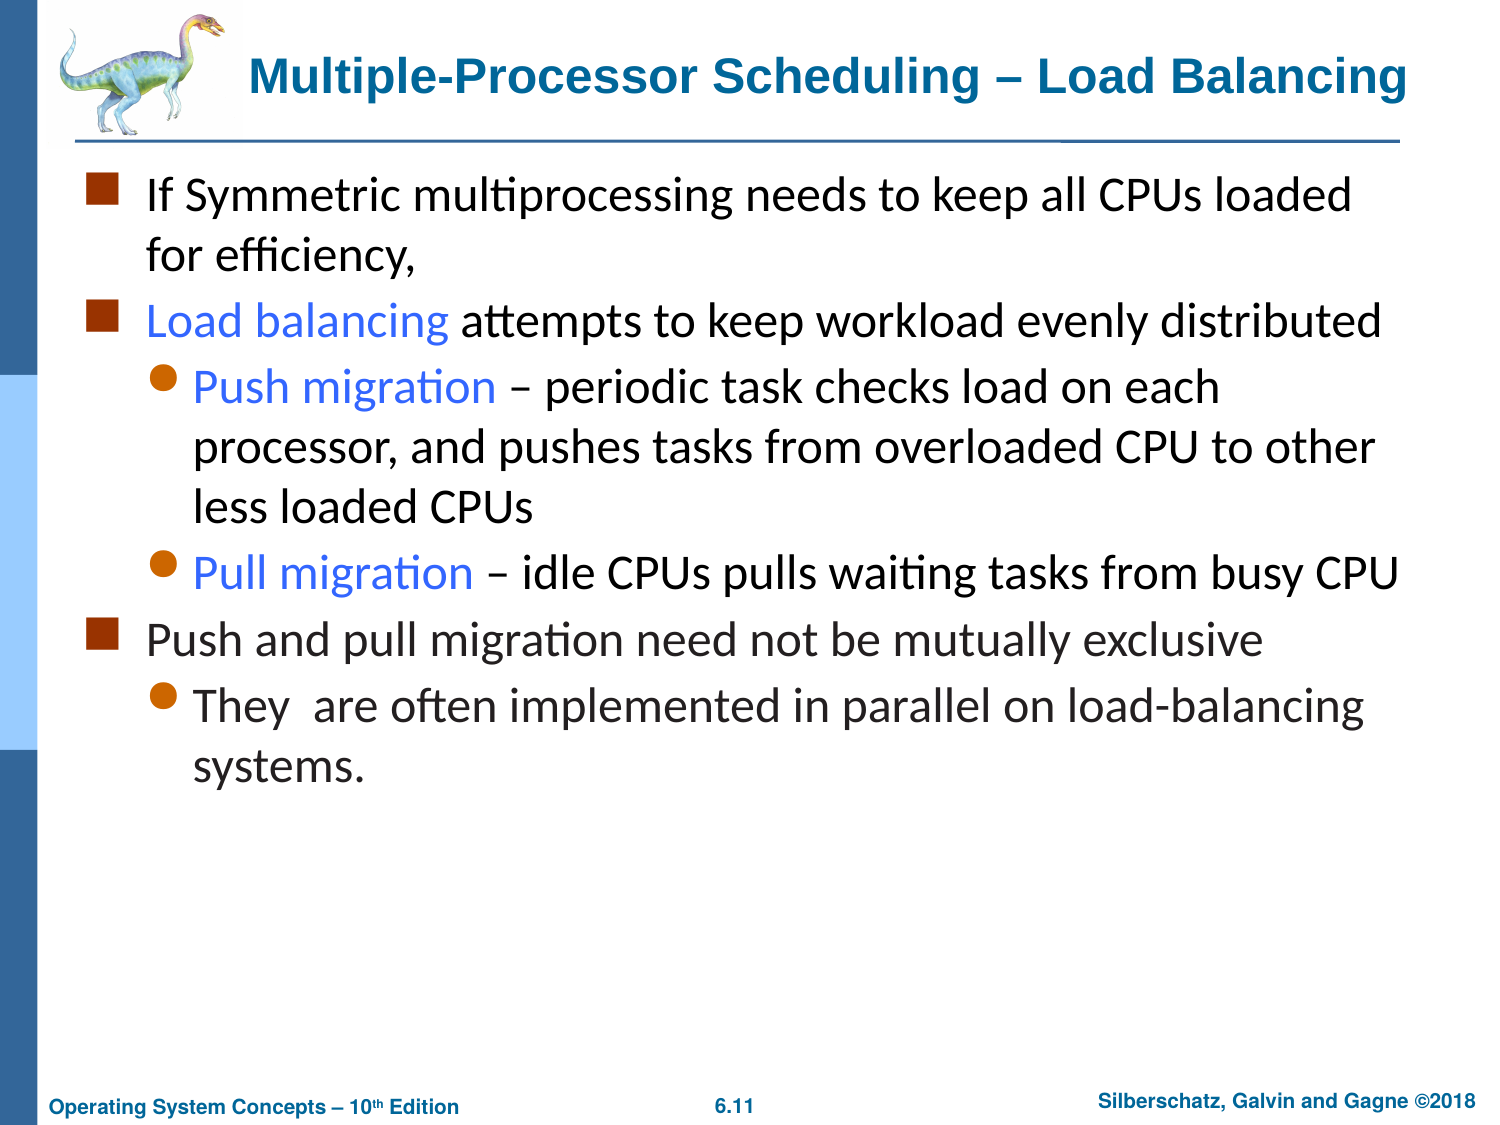

# Multiple-Processor Scheduling – Load Balancing
If Symmetric multiprocessing needs to keep all CPUs loaded for efficiency,
Load balancing attempts to keep workload evenly distributed
Push migration – periodic task checks load on each processor, and pushes tasks from overloaded CPU to other less loaded CPUs
Pull migration – idle CPUs pulls waiting tasks from busy CPU
Push and pull migration need not be mutually exclusive
They  are often implemented in parallel on load-balancing systems.